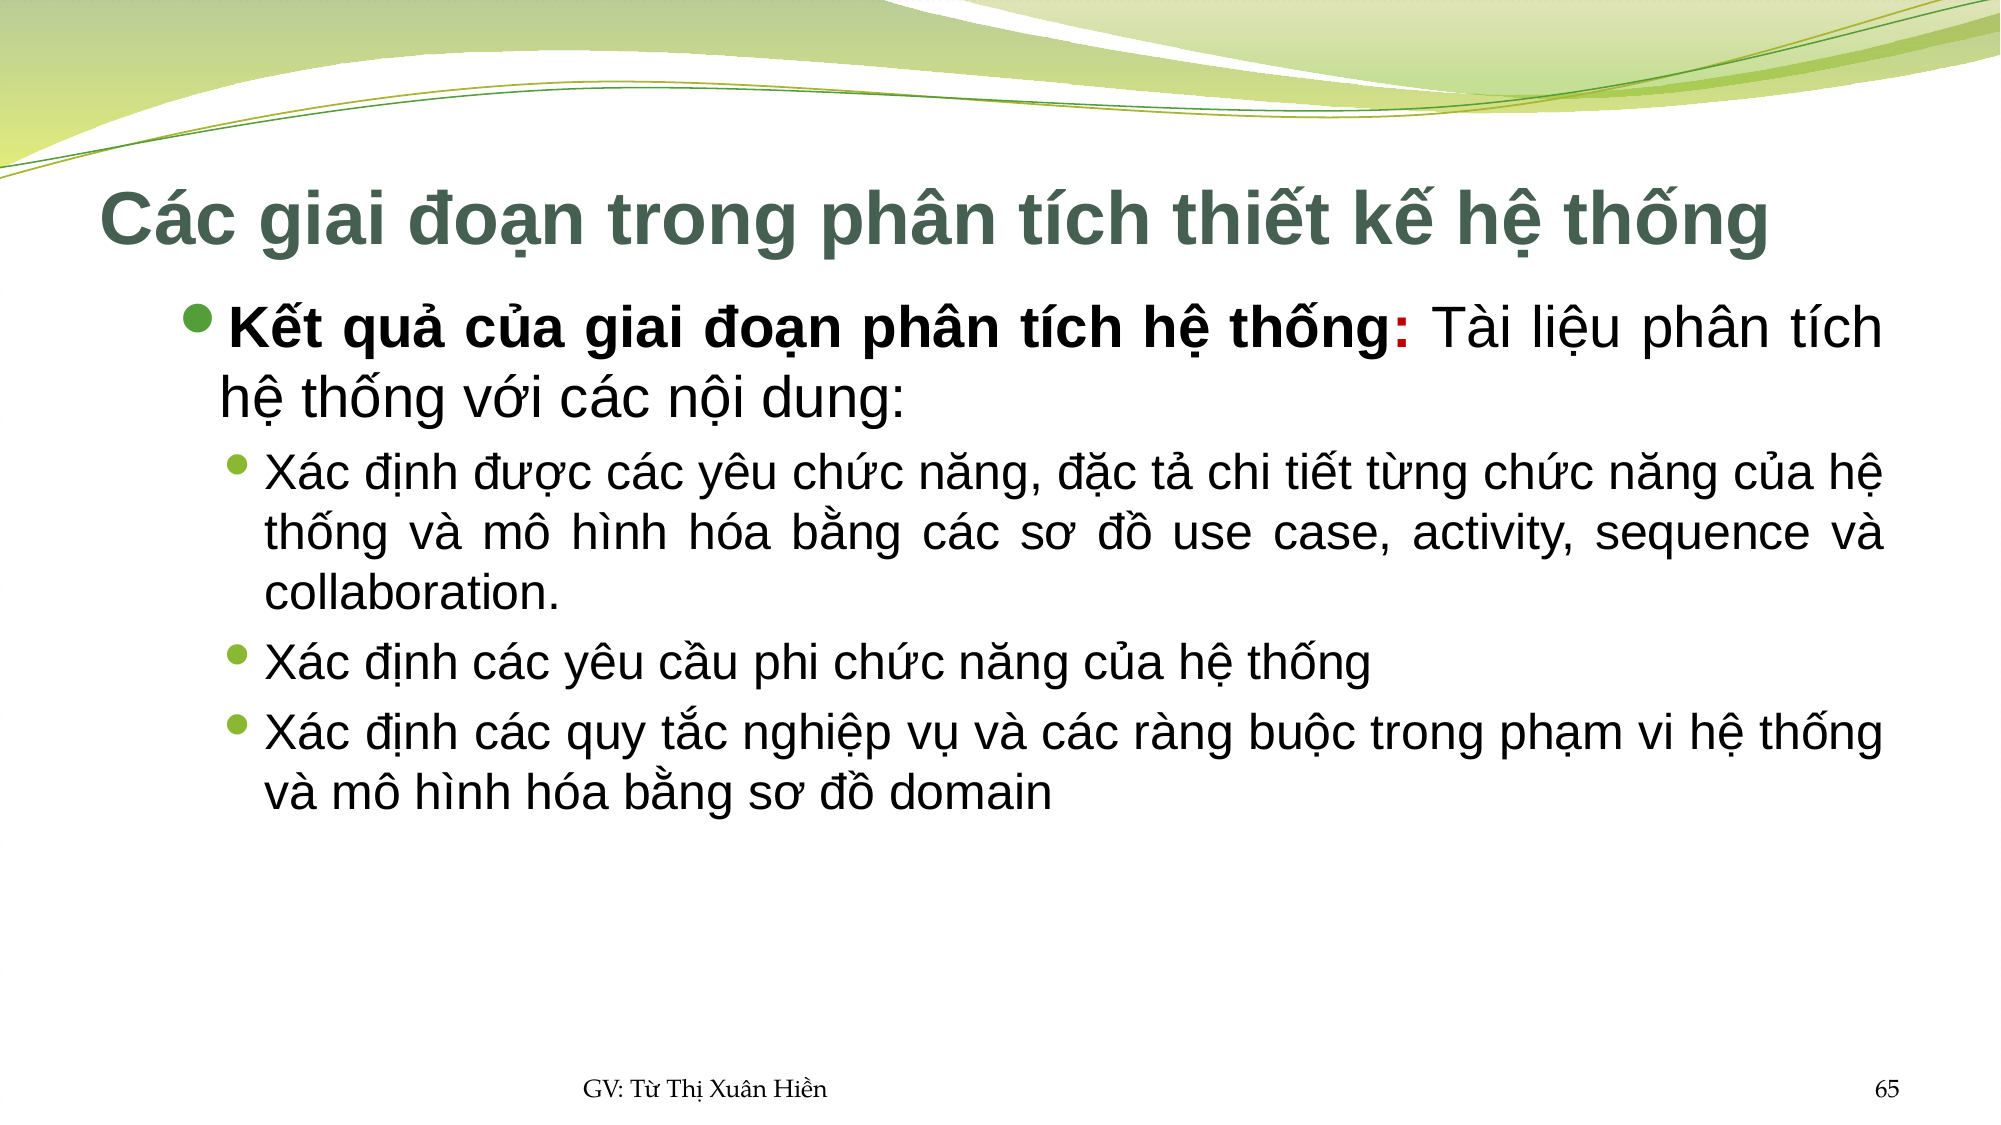

# Các giai đoạn trong phân tích thiết kế hệ thống
Kết quả của giai đoạn phân tích hệ thống: Tài liệu phân tích hệ thống với các nội dung:
Xác định được các yêu chức năng, đặc tả chi tiết từng chức năng của hệ thống và mô hình hóa bằng các sơ đồ use case, activity, sequence và collaboration.
Xác định các yêu cầu phi chức năng của hệ thống
Xác định các quy tắc nghiệp vụ và các ràng buộc trong phạm vi hệ thống và mô hình hóa bằng sơ đồ domain

GV: Từ Thị Xuân Hiền
65